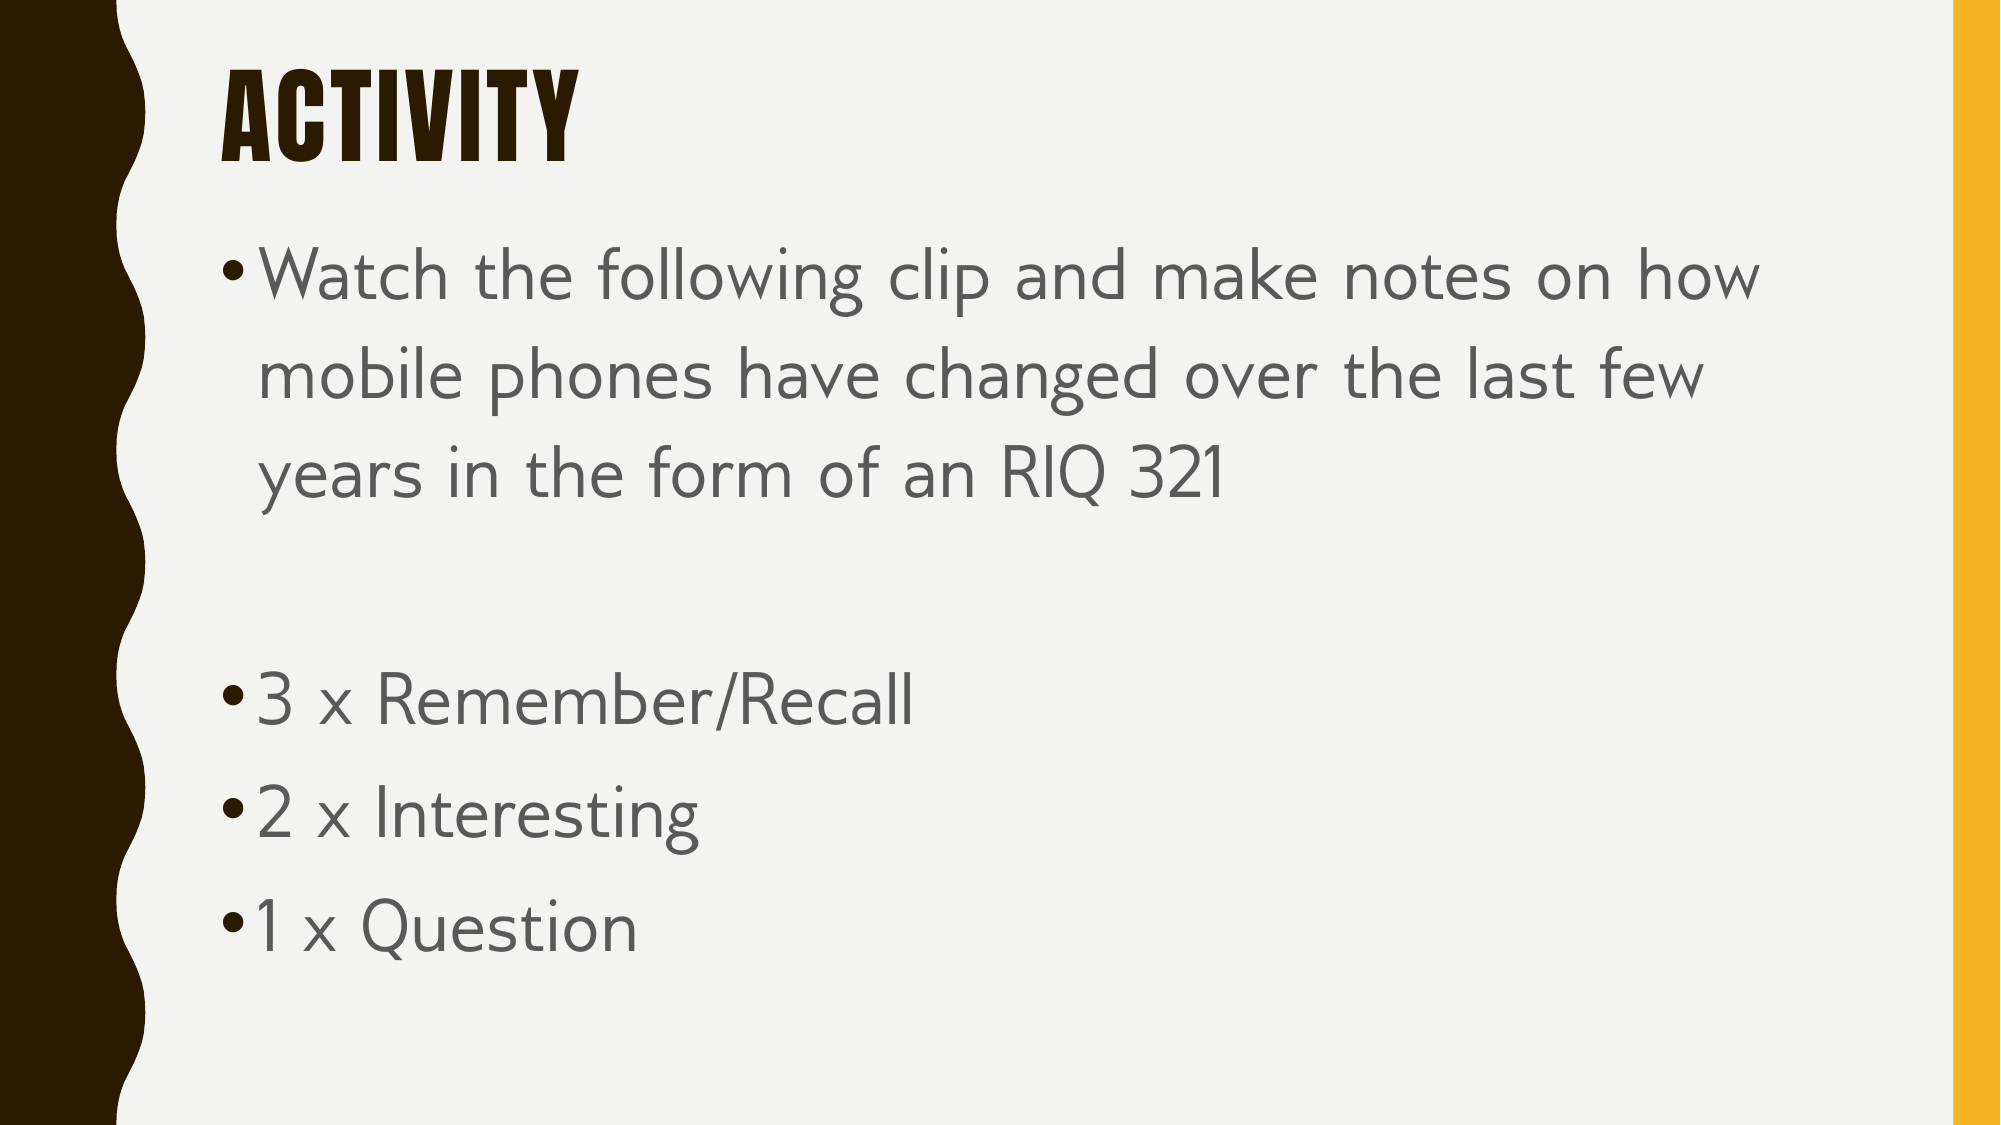

# Activity
Watch the following clip and make notes on how mobile phones have changed over the last few years in the form of an RIQ 321

3 x Remember/Recall
2 x Interesting
1 x Question